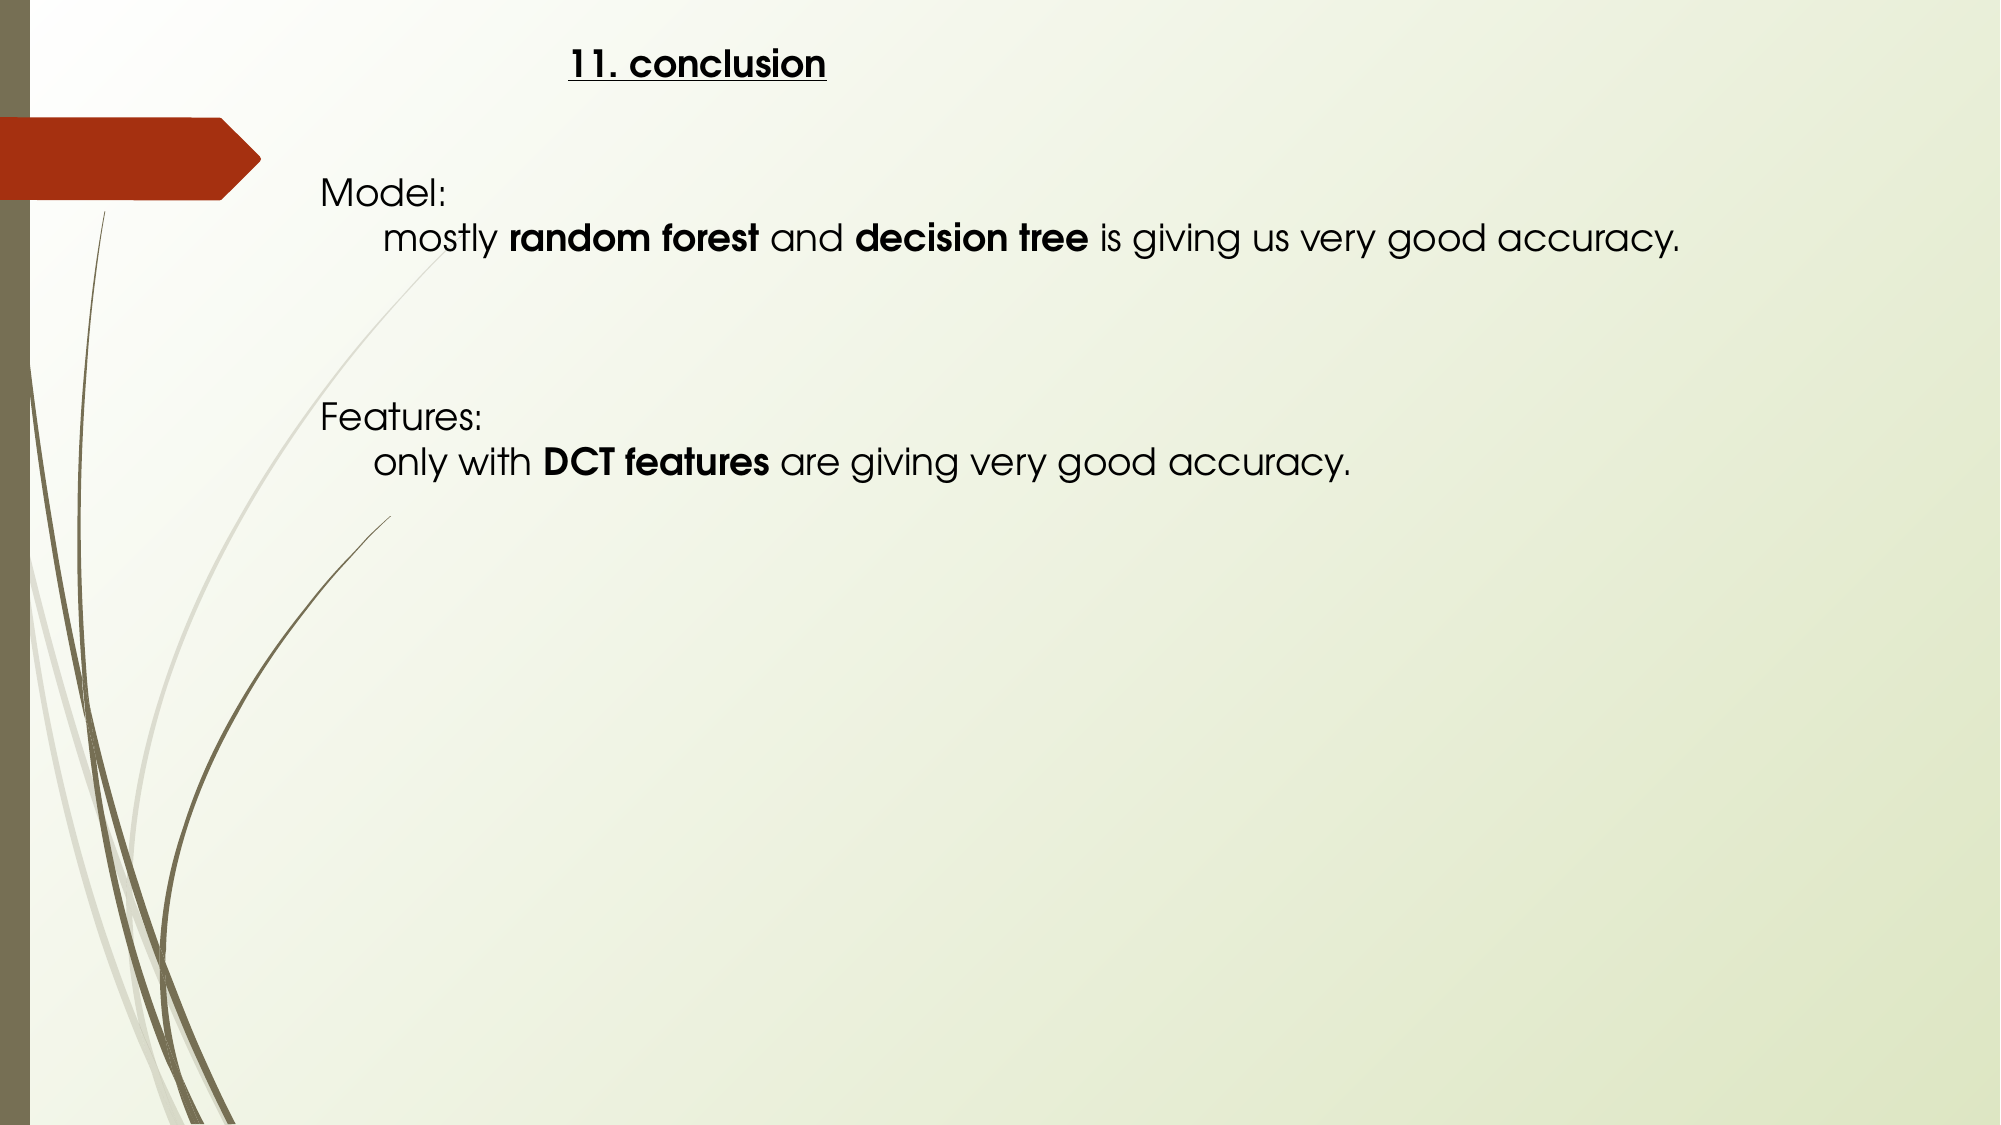

11. conclusion
Model:
      mostly random forest and decision tree is giving us very good accuracy.
Features:
     only with DCT features are giving very good accuracy.